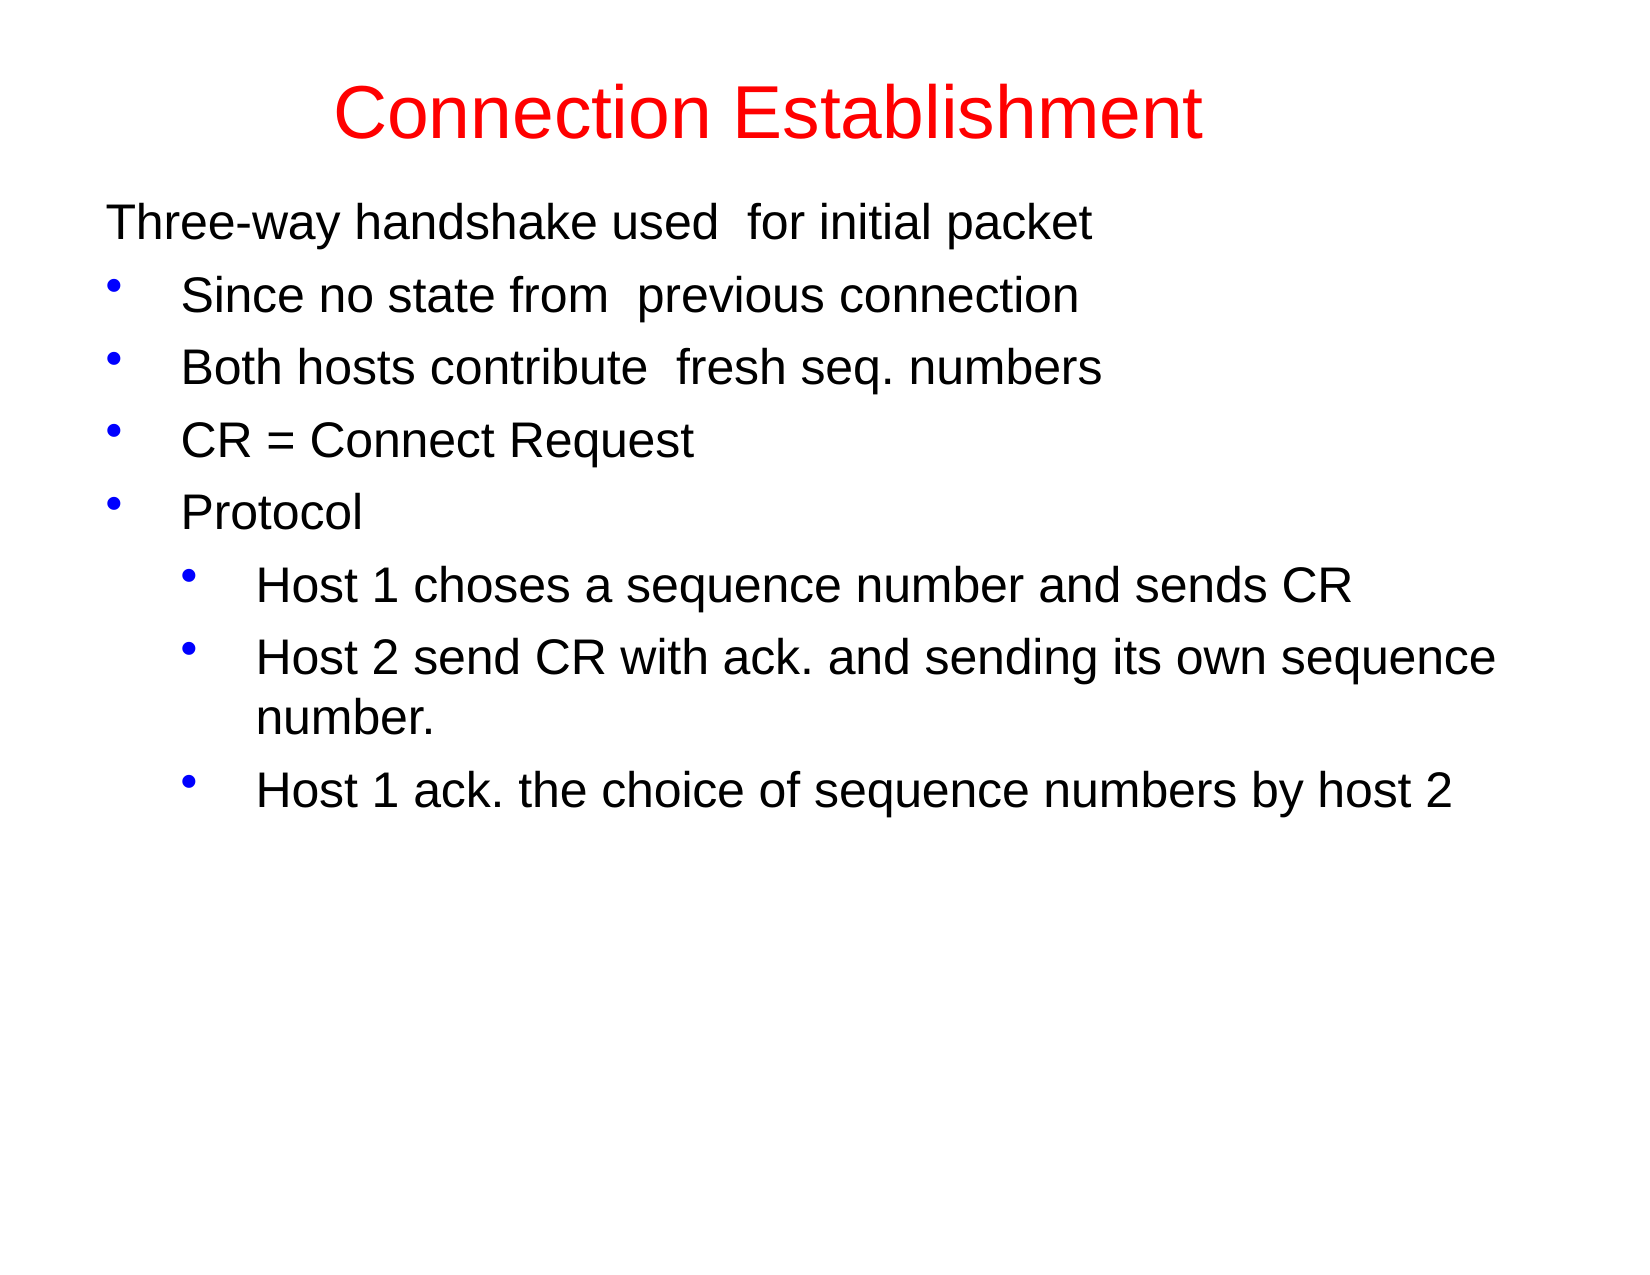

# Connection Establishment
Three-way handshake used  for initial packet
Since no state from  previous connection
Both hosts contribute  fresh seq. numbers
CR = Connect Request
Protocol
Host 1 choses a sequence number and sends CR
Host 2 send CR with ack. and sending its own sequence number.
Host 1 ack. the choice of sequence numbers by host 2